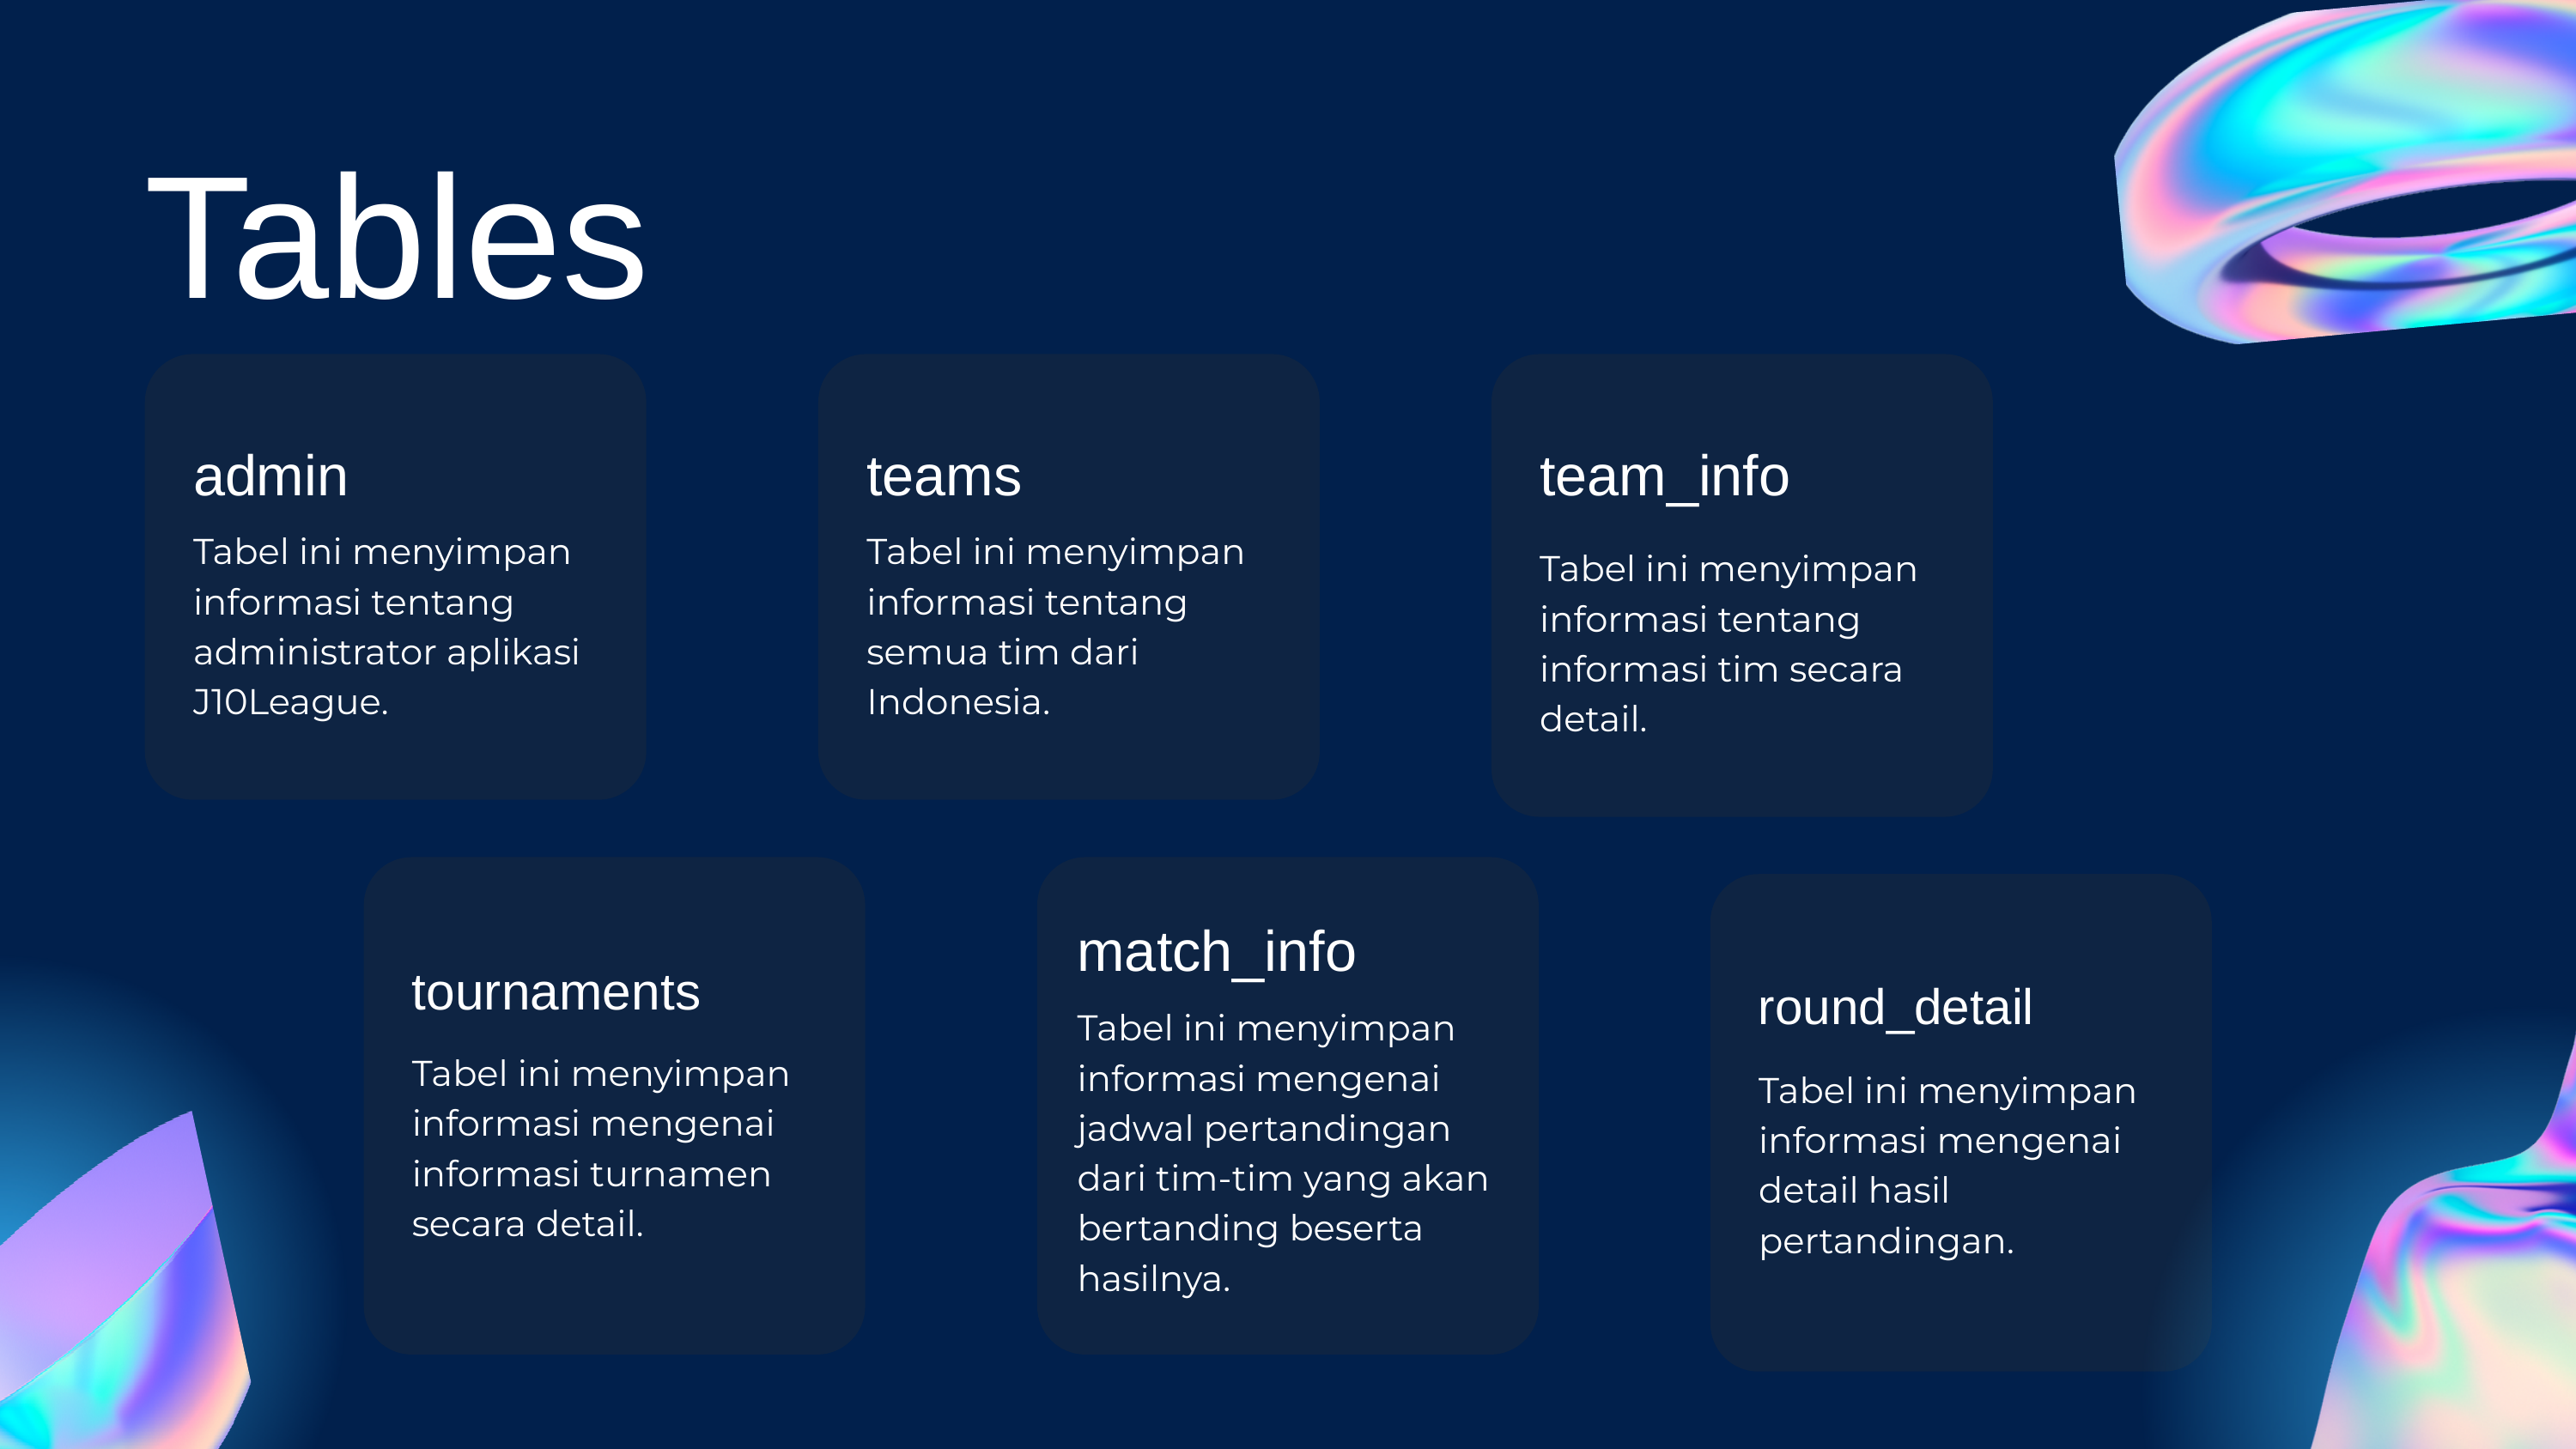

Tables

admin
teams
team_info
Tabel ini menyimpan informasi tentang administrator aplikasi J10League.
Tabel ini menyimpan informasi tentang semua tim dari Indonesia.
Tabel ini menyimpan informasi tentang informasi tim secara detail.

match_info

tournaments
round_detail

Tabel ini menyimpan informasi mengenai jadwal pertandingan dari tim-tim yang akan bertanding beserta hasilnya.
Tabel ini menyimpan informasi mengenai informasi turnamen secara detail.
Tabel ini menyimpan informasi mengenai detail hasil pertandingan.